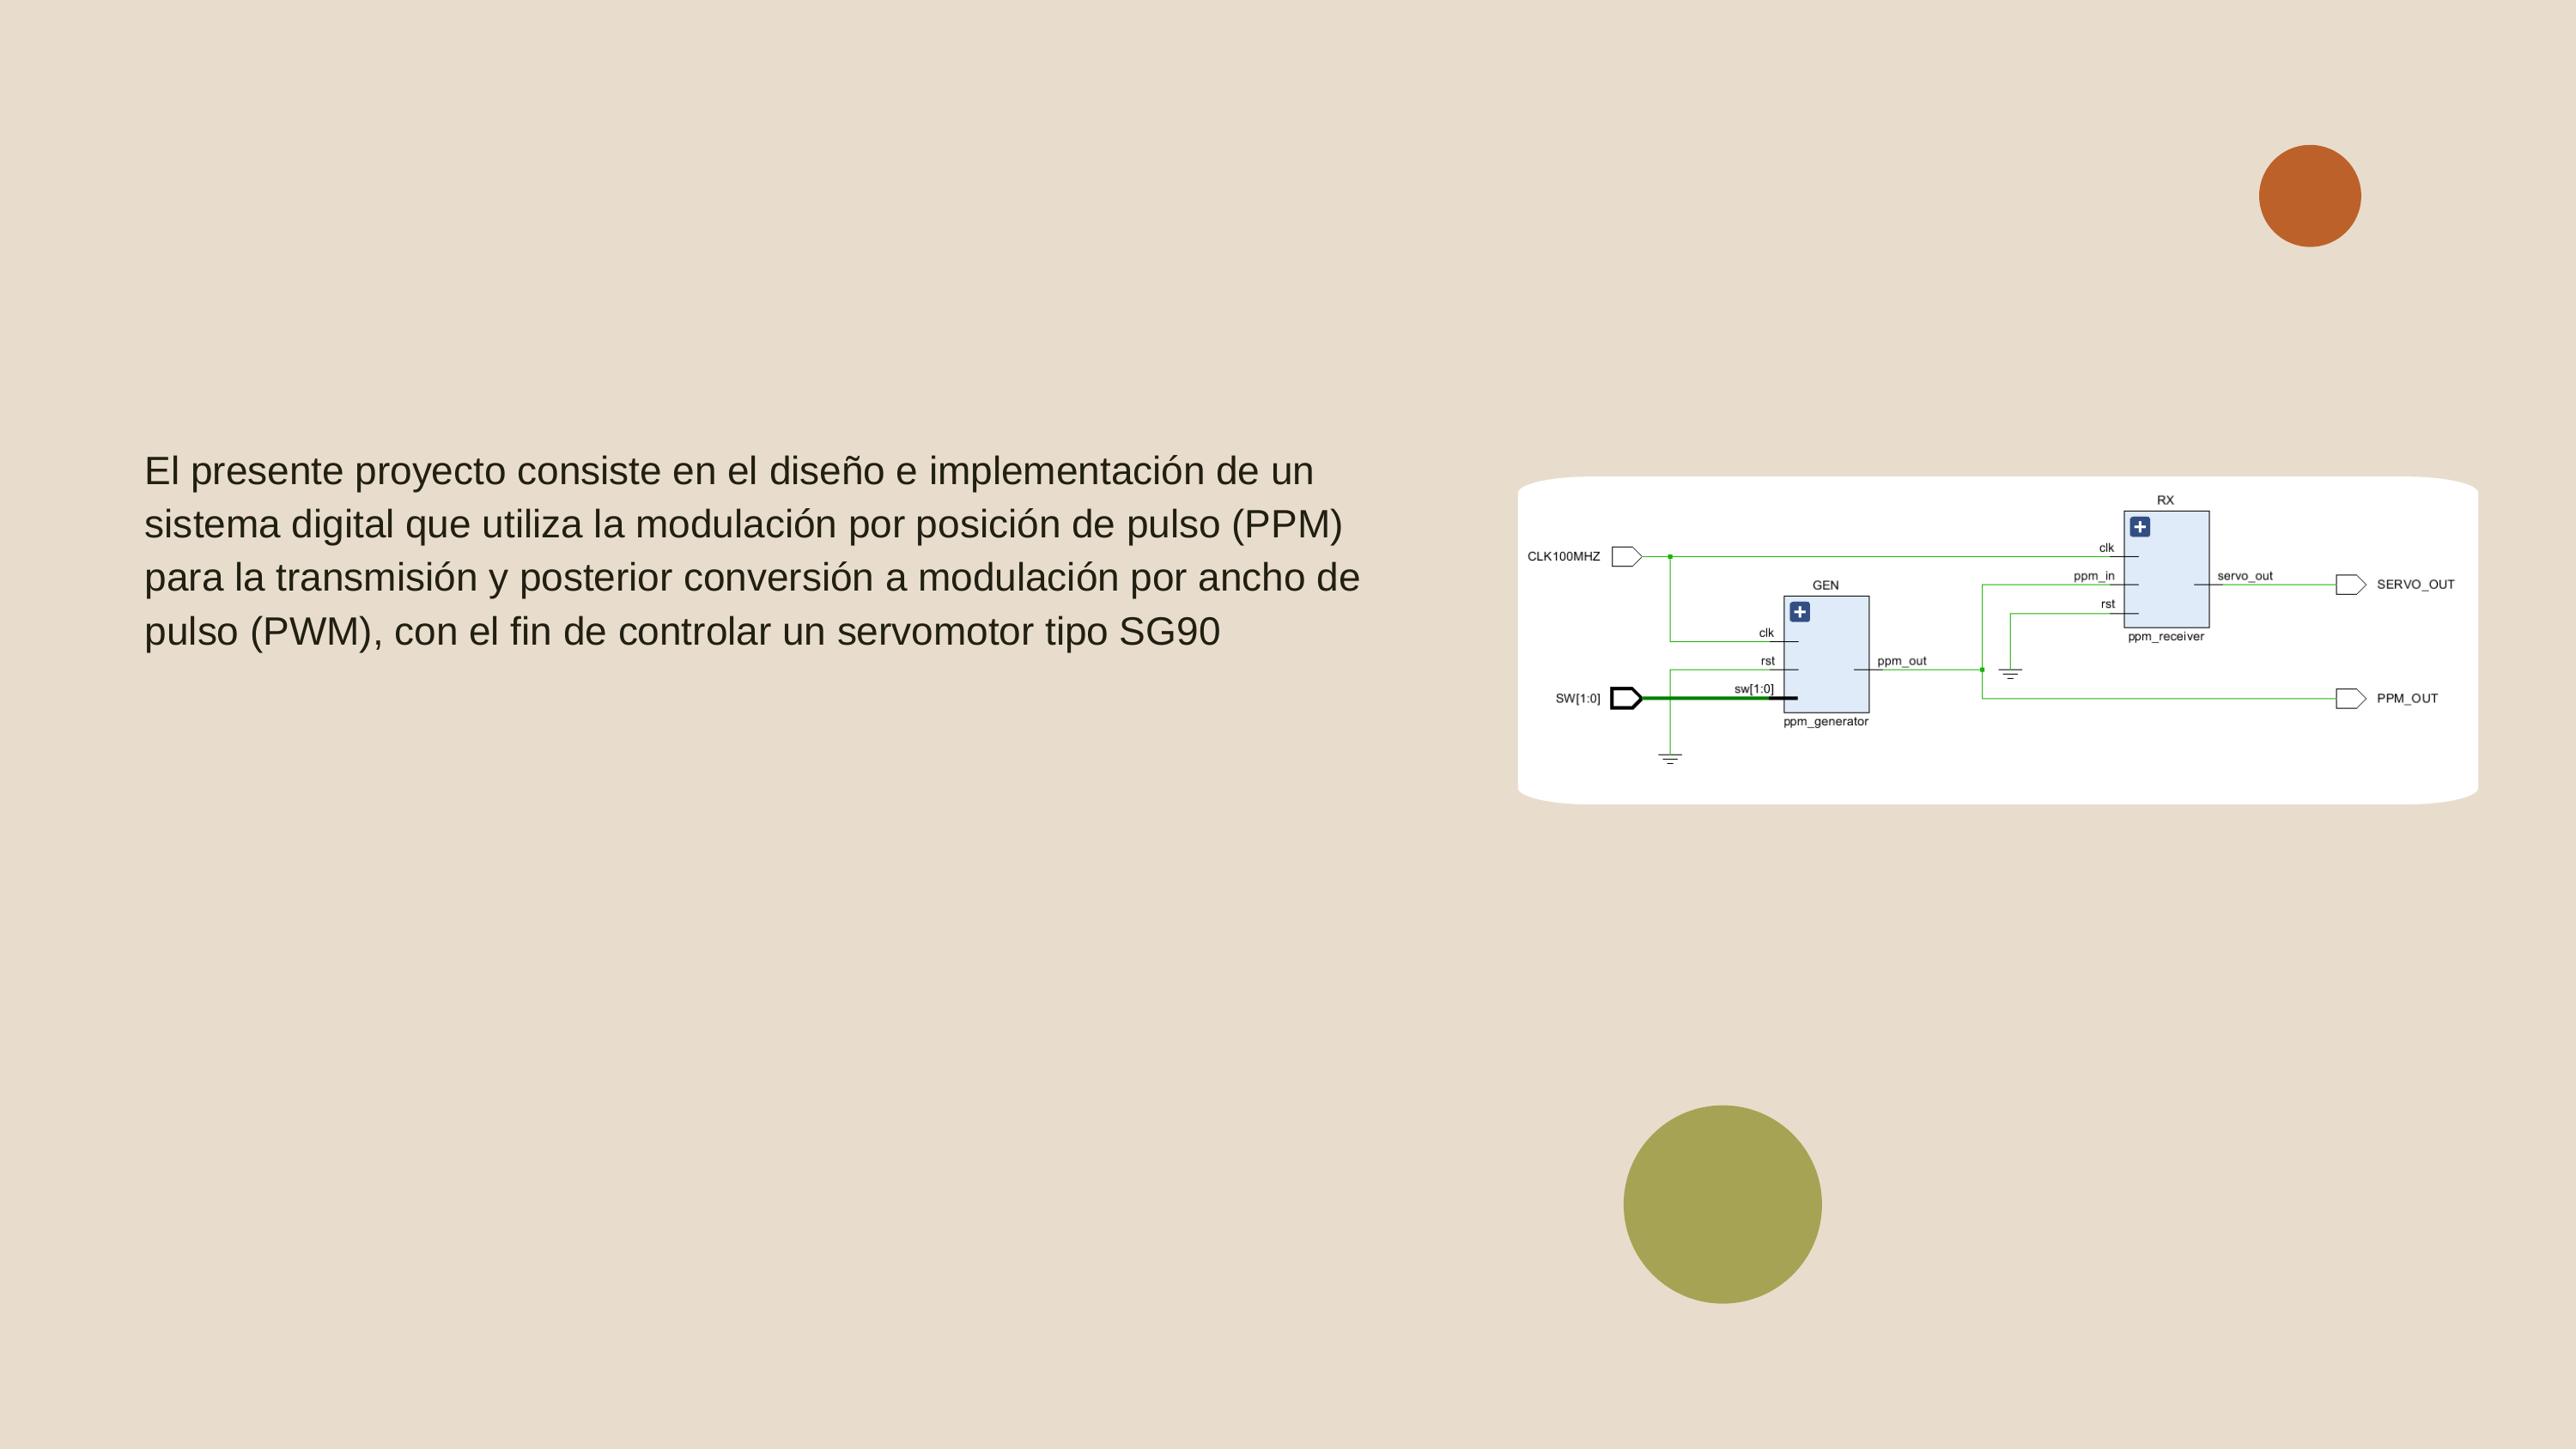

El presente proyecto consiste en el diseño e implementación de un sistema digital que utiliza la modulación por posición de pulso (PPM) para la transmisión y posterior conversión a modulación por ancho de pulso (PWM), con el fin de controlar un servomotor tipo SG90